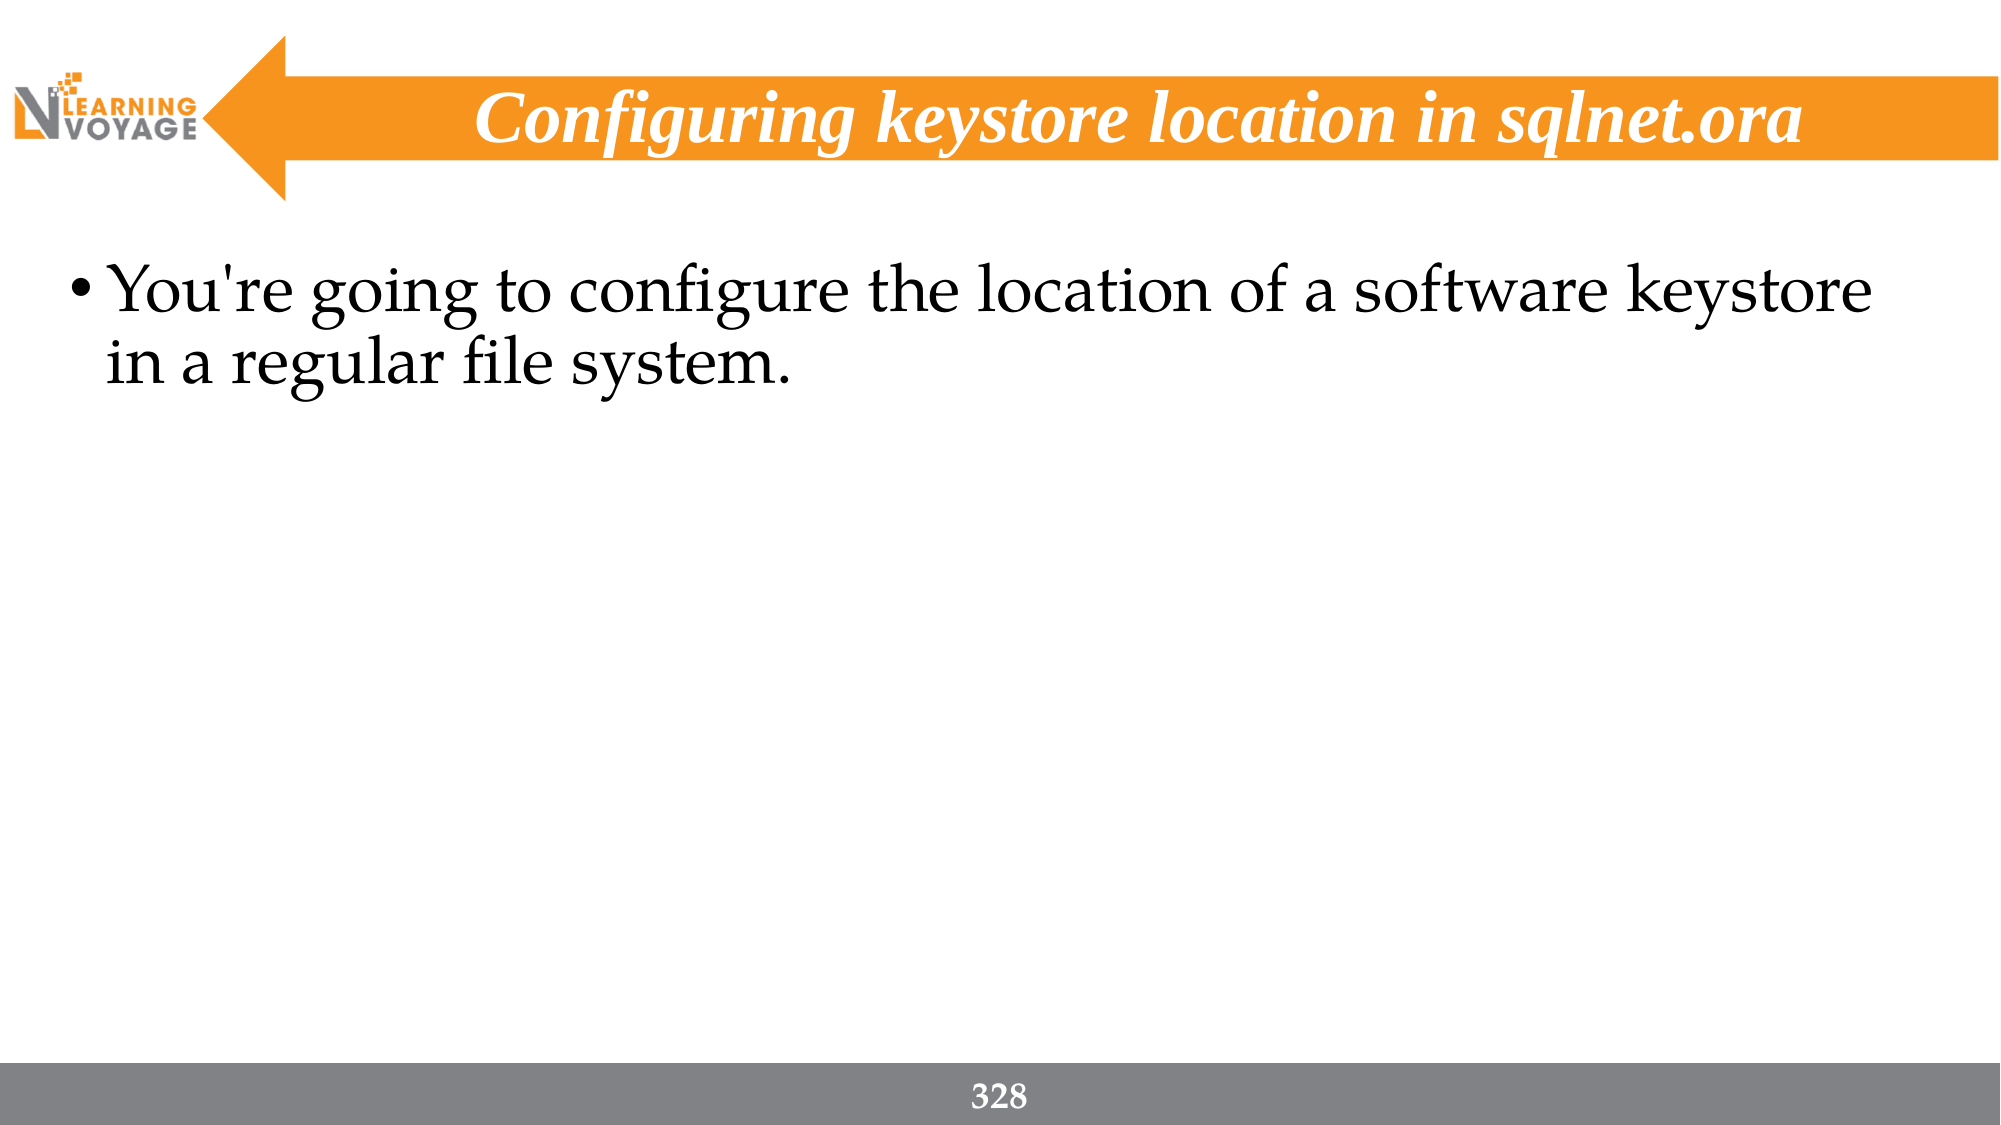

# Configuring keystore location in sqlnet.ora
You're going to configure the location of a software keystore in a regular file system.
328